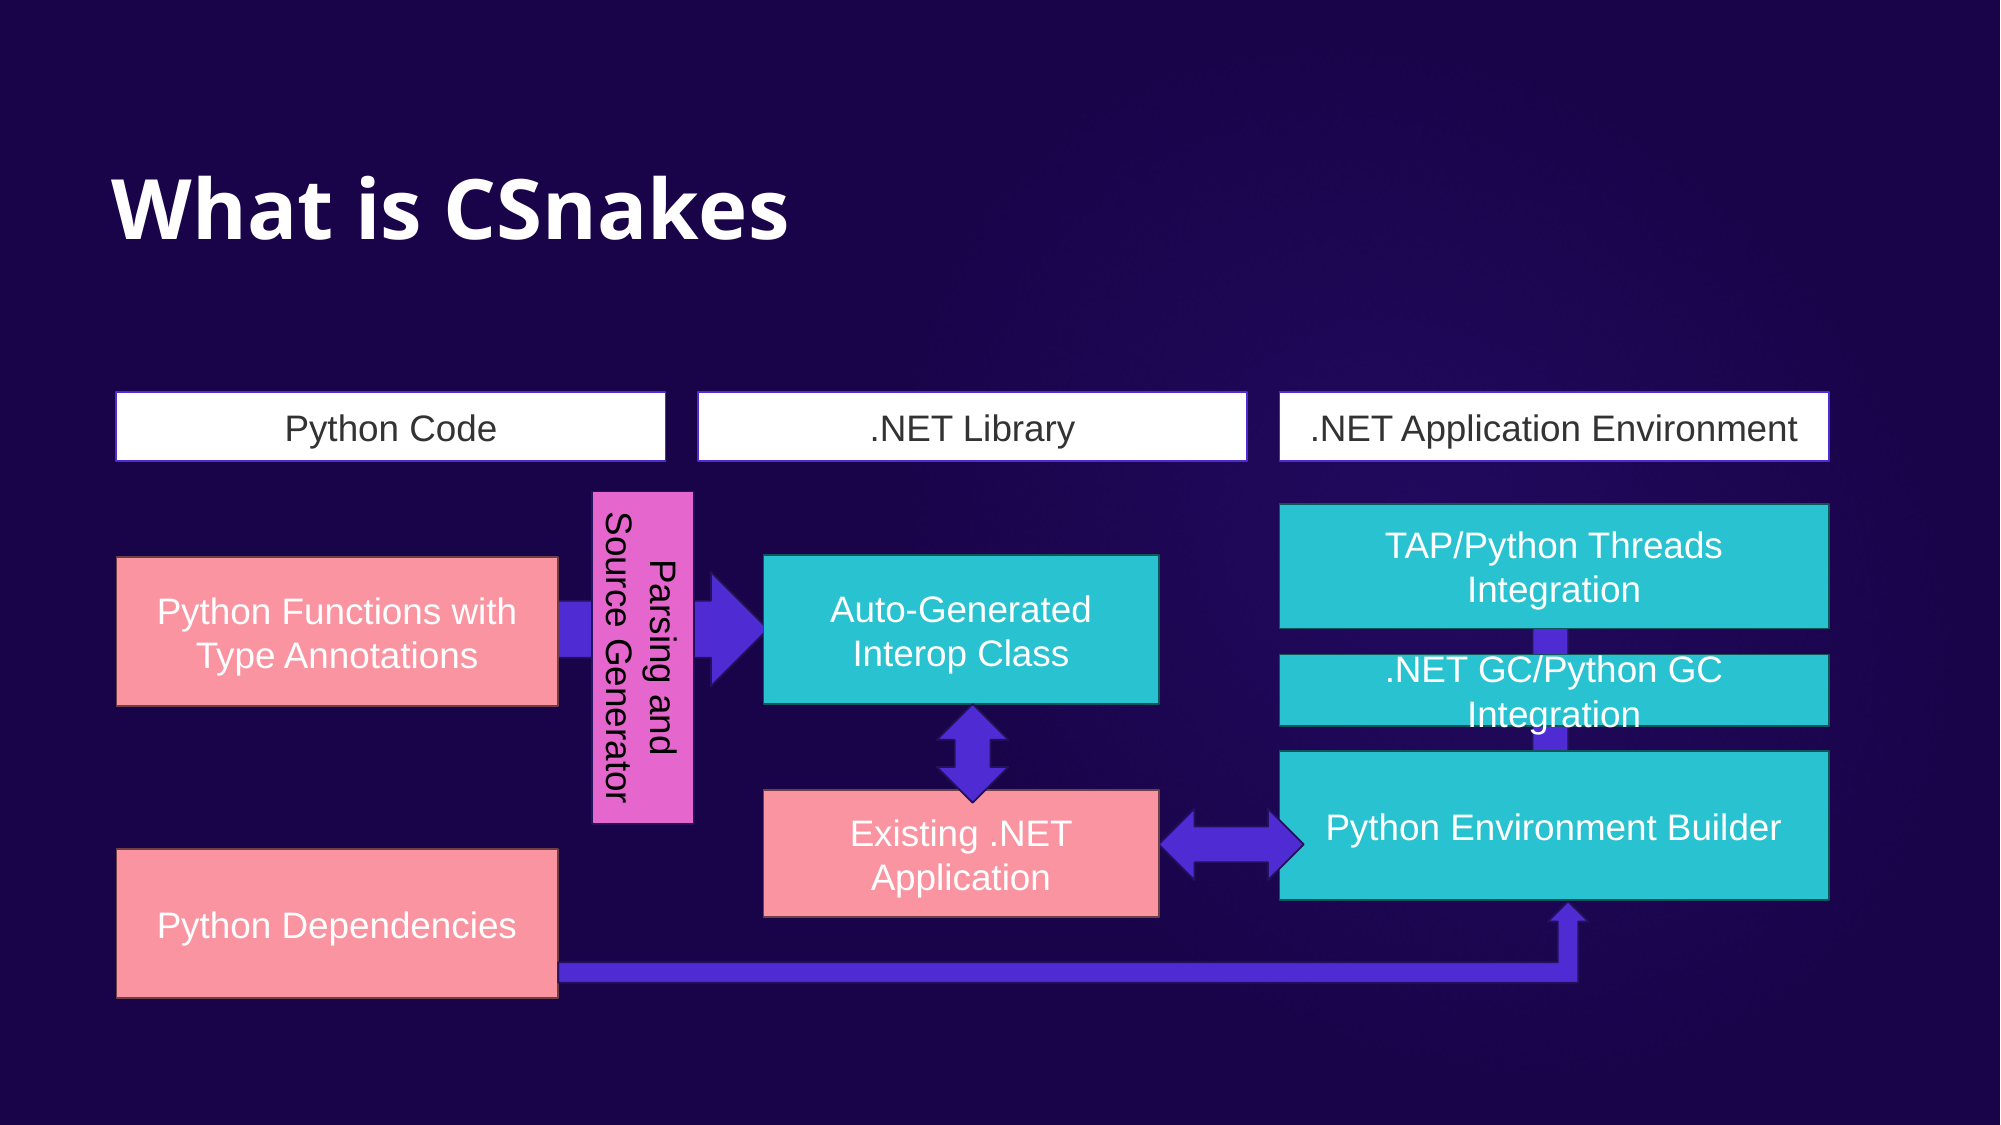

What is CSnakes
Python Code
.NET Library
.NET Application Environment
TAP/Python Threads Integration
Auto-Generated Interop Class
Python Functions with Type Annotations

Parsing and Source Generator
.NET GC/Python GC Integration

Python Environment Builder
Existing .NET Application

Python Dependencies